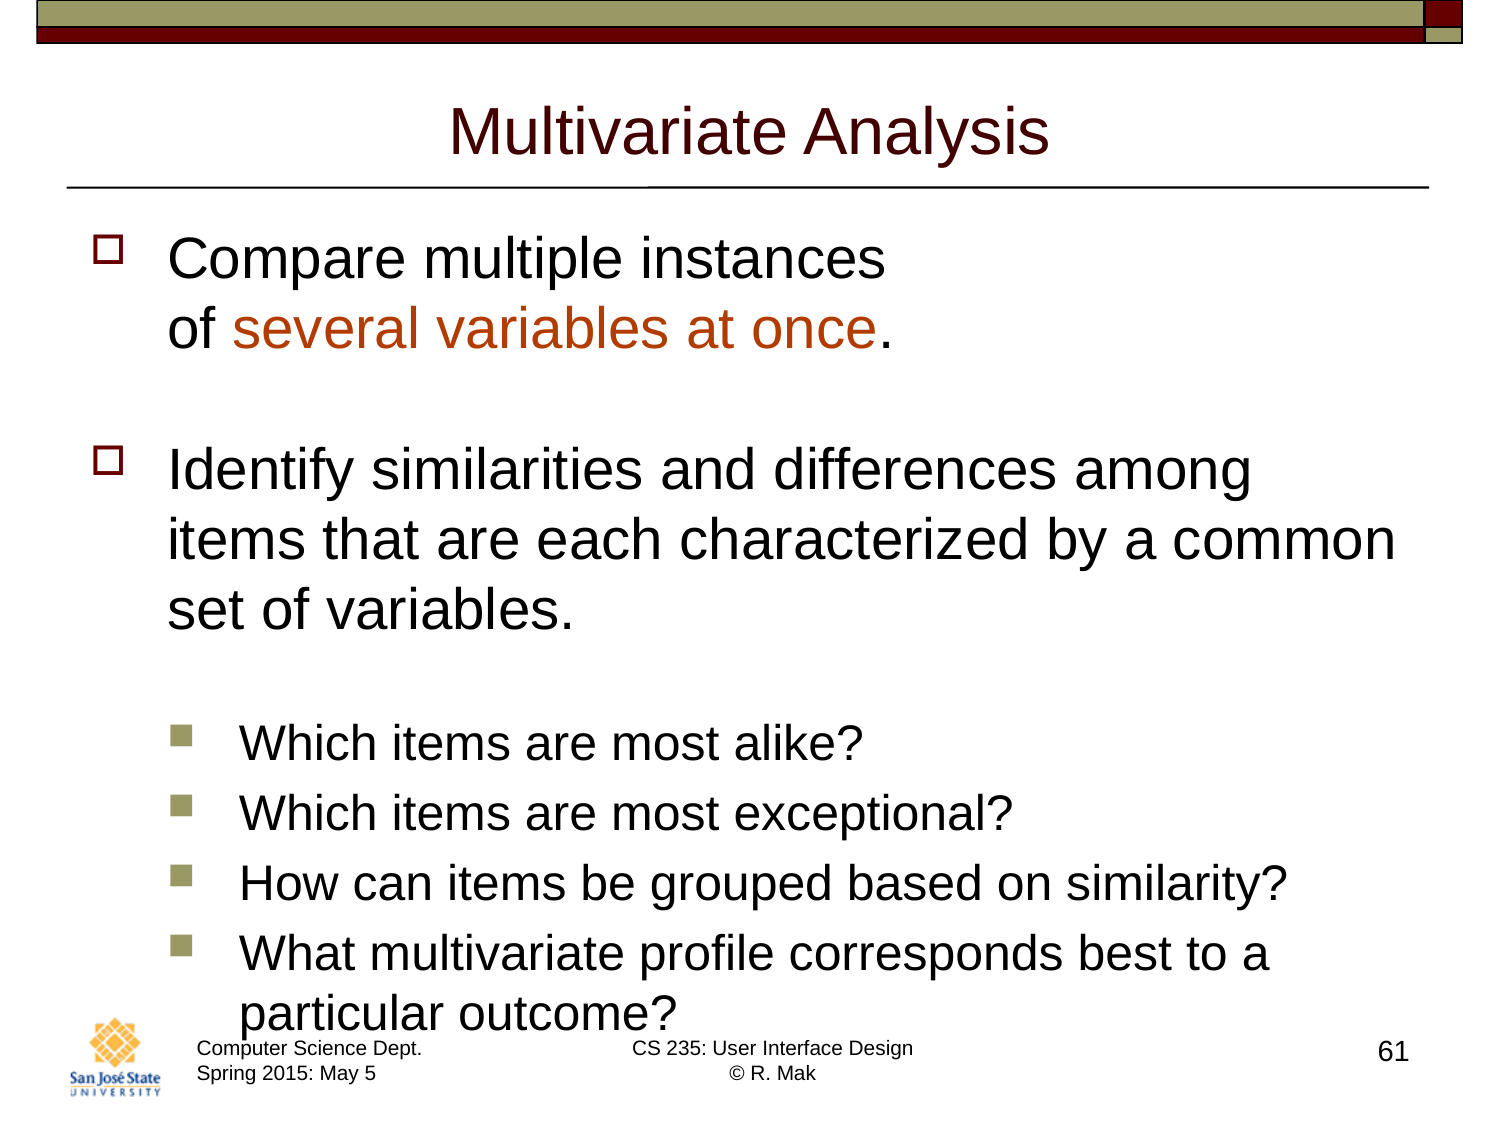

# Multivariate Analysis
Compare multiple instances
of several variables at once.

Identify similarities and differences among items that are each characterized by a common set of variables.

Which items are most alike?
Which items are most exceptional?
How can items be grouped based on similarity?
What multivariate profile corresponds best to a particular outcome?
61